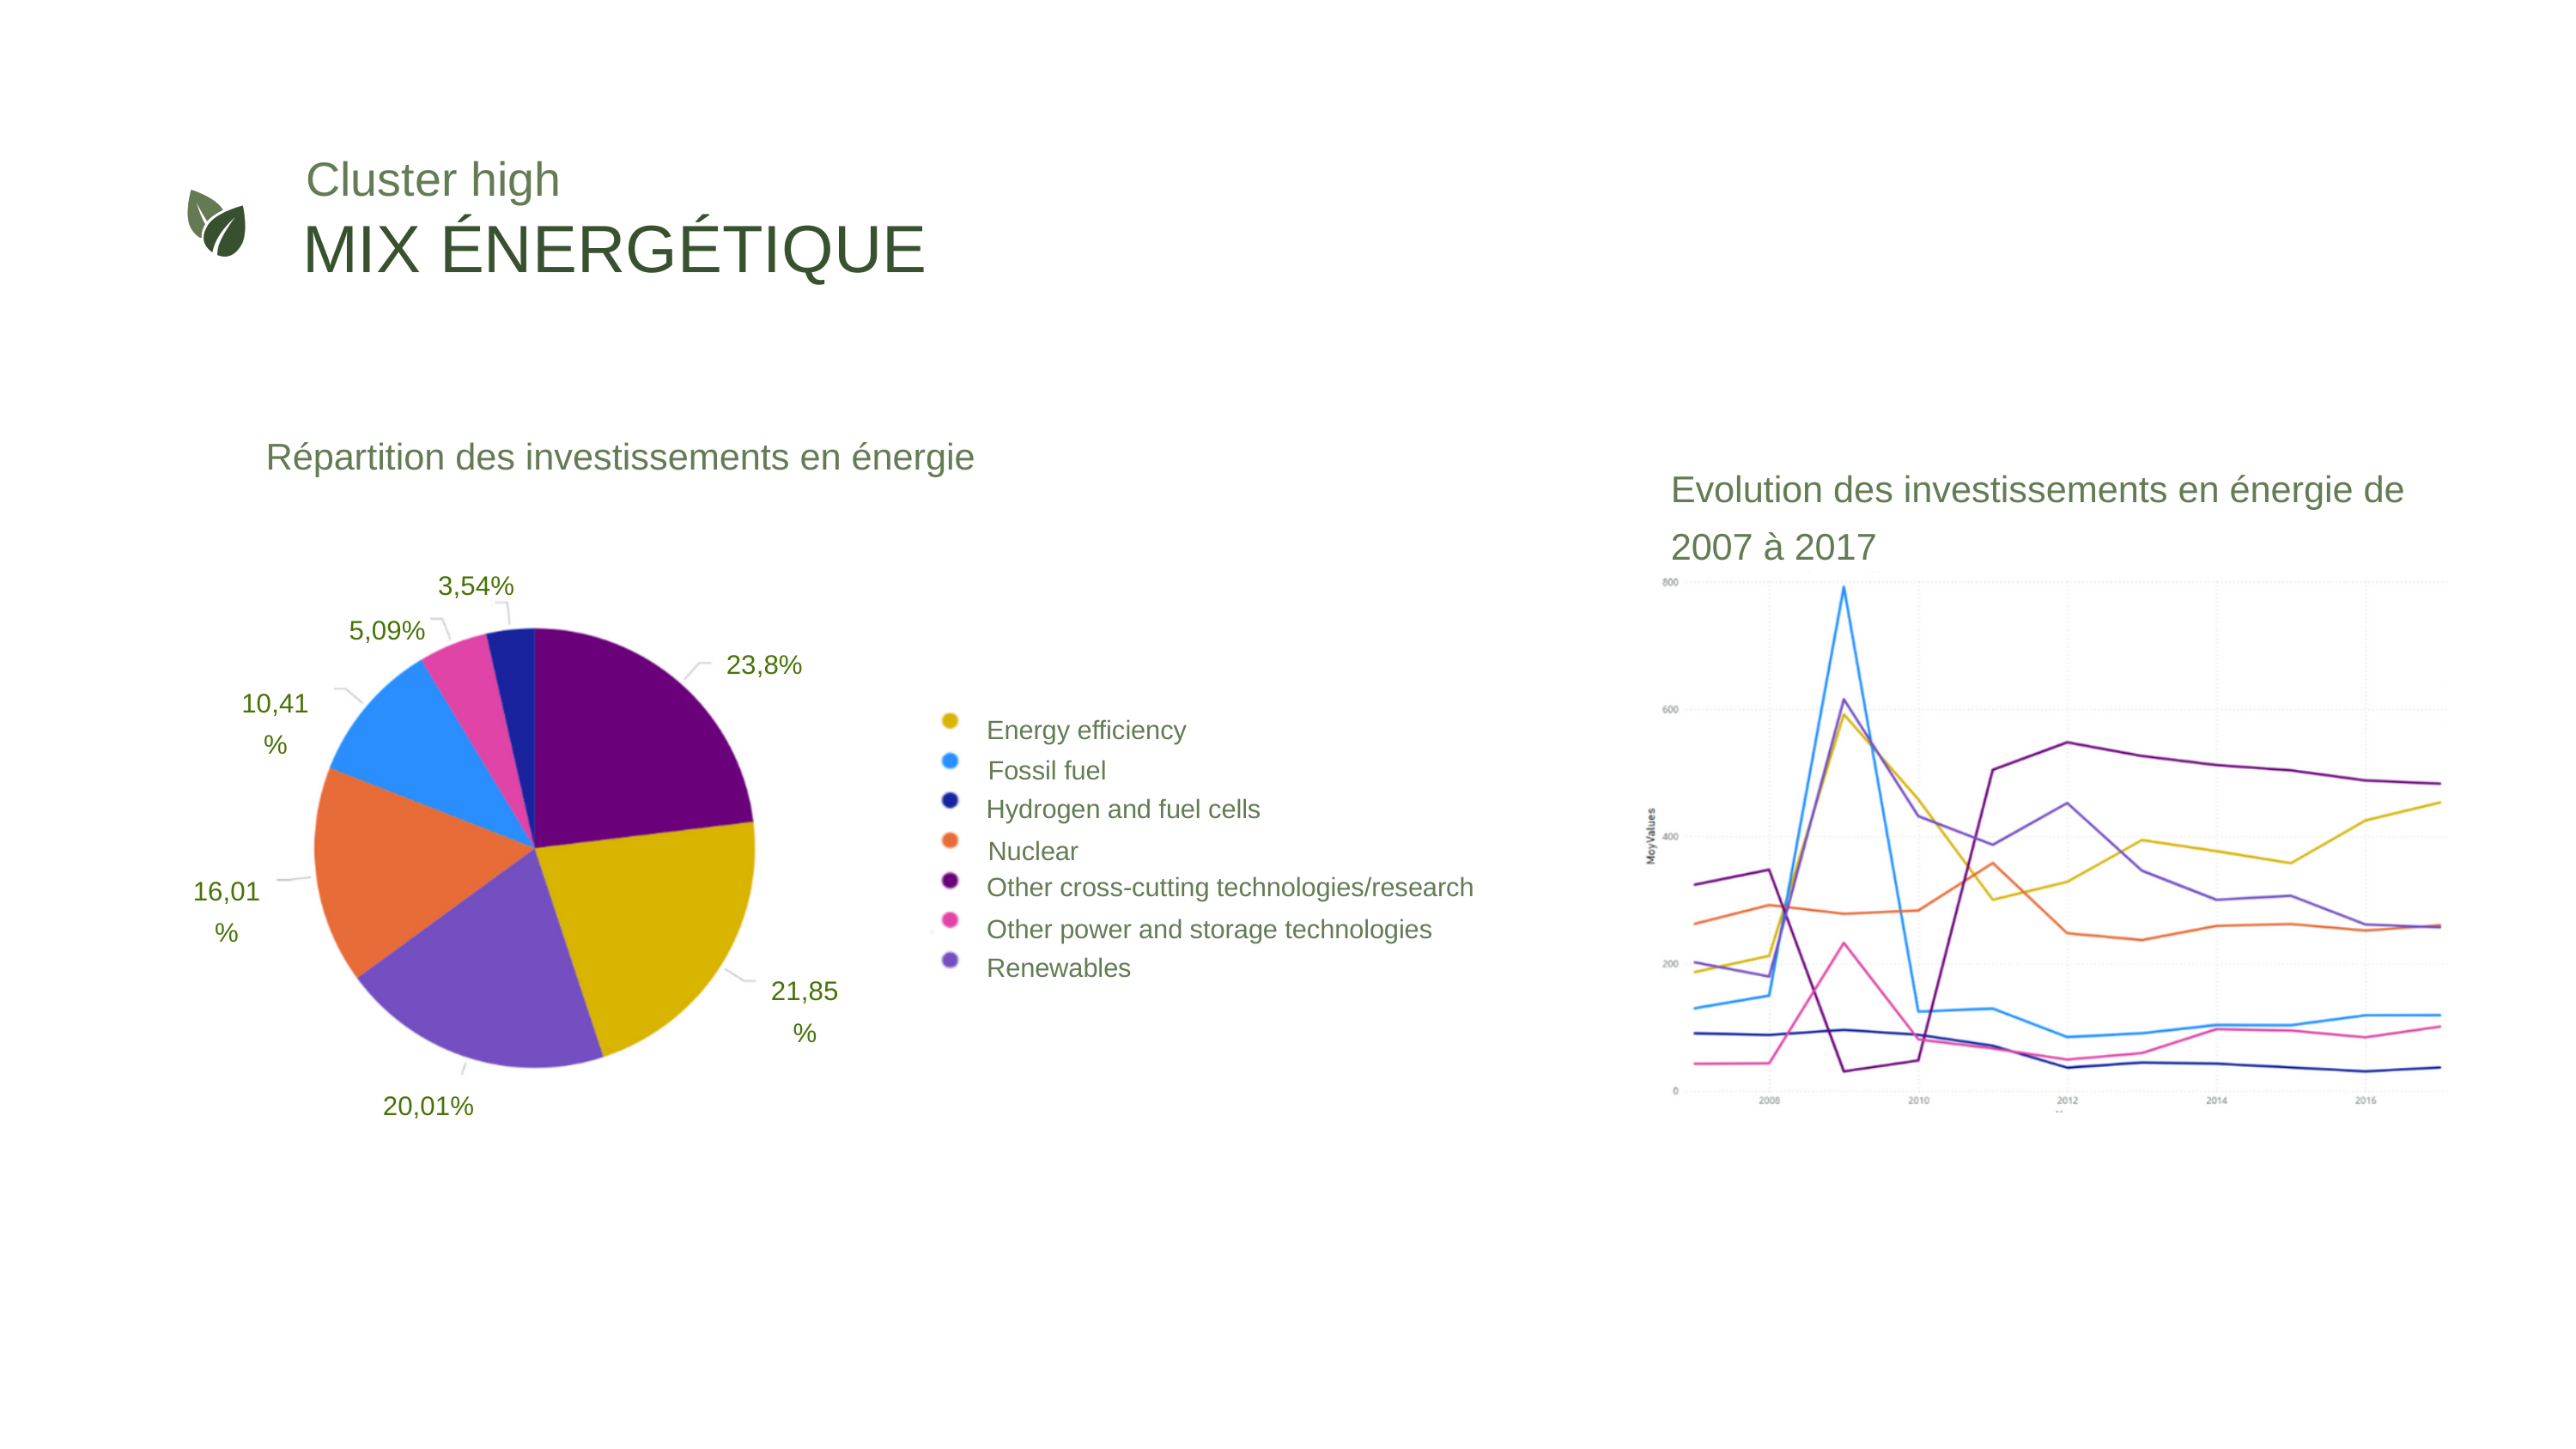

Cluster high
MIX ÉNERGÉTIQUE

Répartition des investissements en énergie
Evolution des investissements en énergie de 2007 à 2017
3,54%

5,09%

23,8%

10,41%

16,01%

21,85%

20,01%

Energy efficiency

Fossil fuel
Hydrogen and fuel cells
Nuclear
Other cross-cutting technologies/research
Other power and storage technologies
Renewables